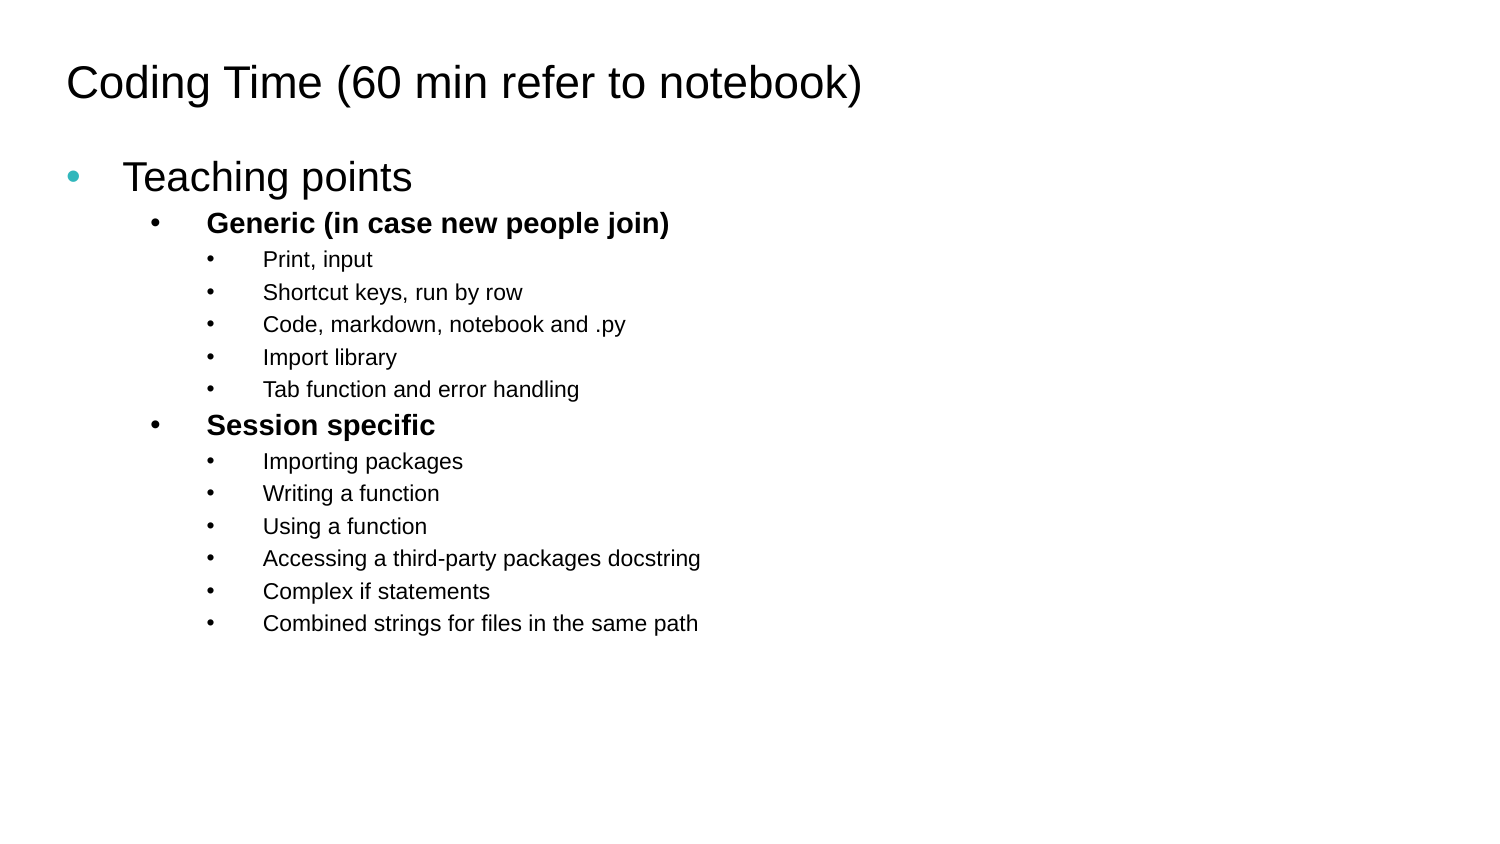

# Coding Time (60 min refer to notebook)
Teaching points
Generic (in case new people join)
Print, input
Shortcut keys, run by row
Code, markdown, notebook and .py
Import library
Tab function and error handling
Session specific
Importing packages
Writing a function
Using a function
Accessing a third-party packages docstring
Complex if statements
Combined strings for files in the same path